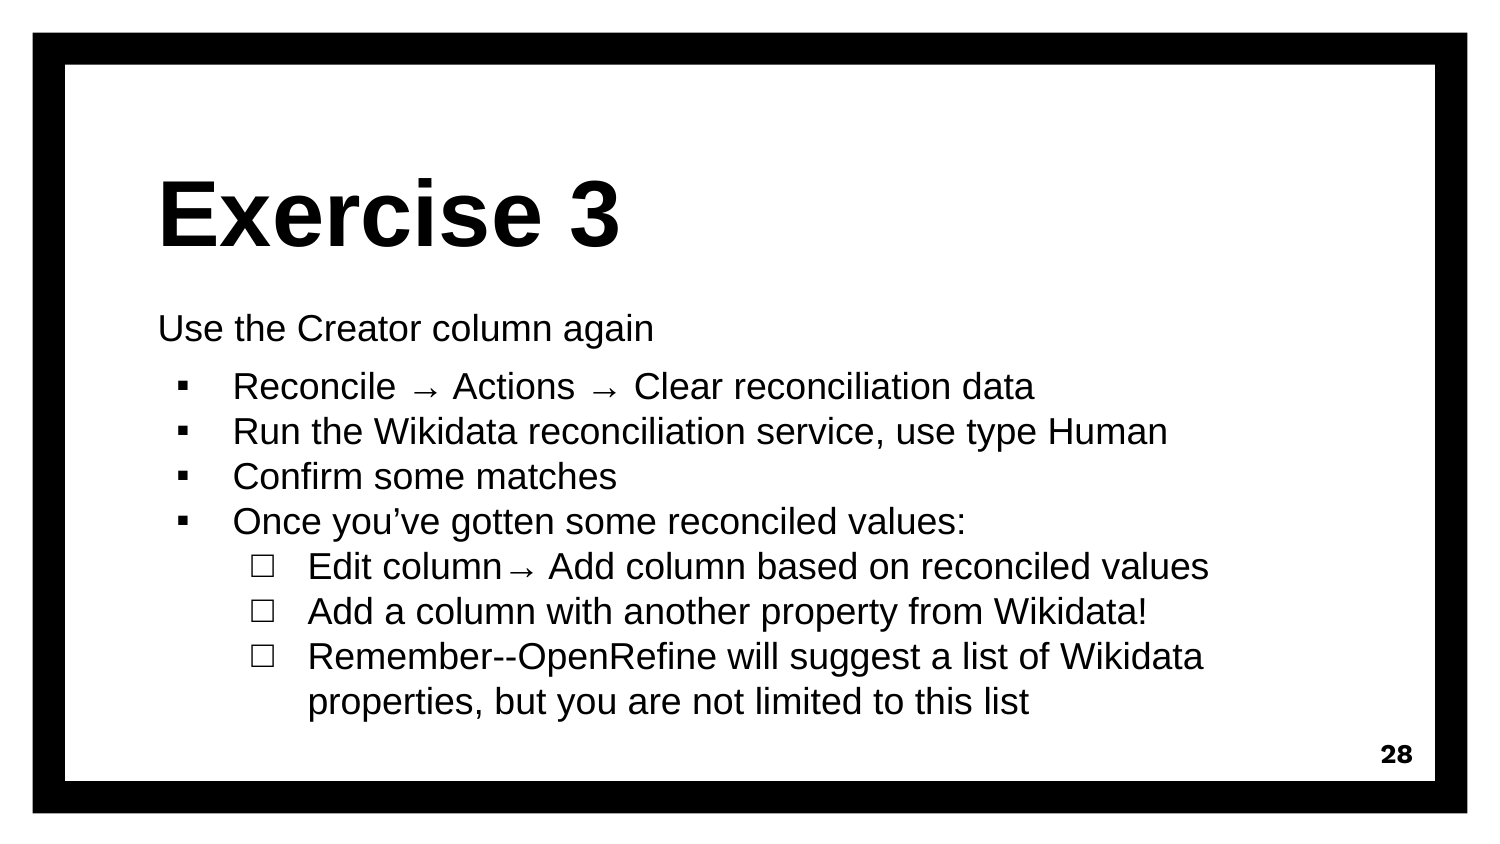

# Exercise 3
Use the Creator column again
Reconcile → Actions → Clear reconciliation data
Run the Wikidata reconciliation service, use type Human
Confirm some matches
Once you’ve gotten some reconciled values:
Edit column→ Add column based on reconciled values
Add a column with another property from Wikidata!
Remember--OpenRefine will suggest a list of Wikidata properties, but you are not limited to this list
28